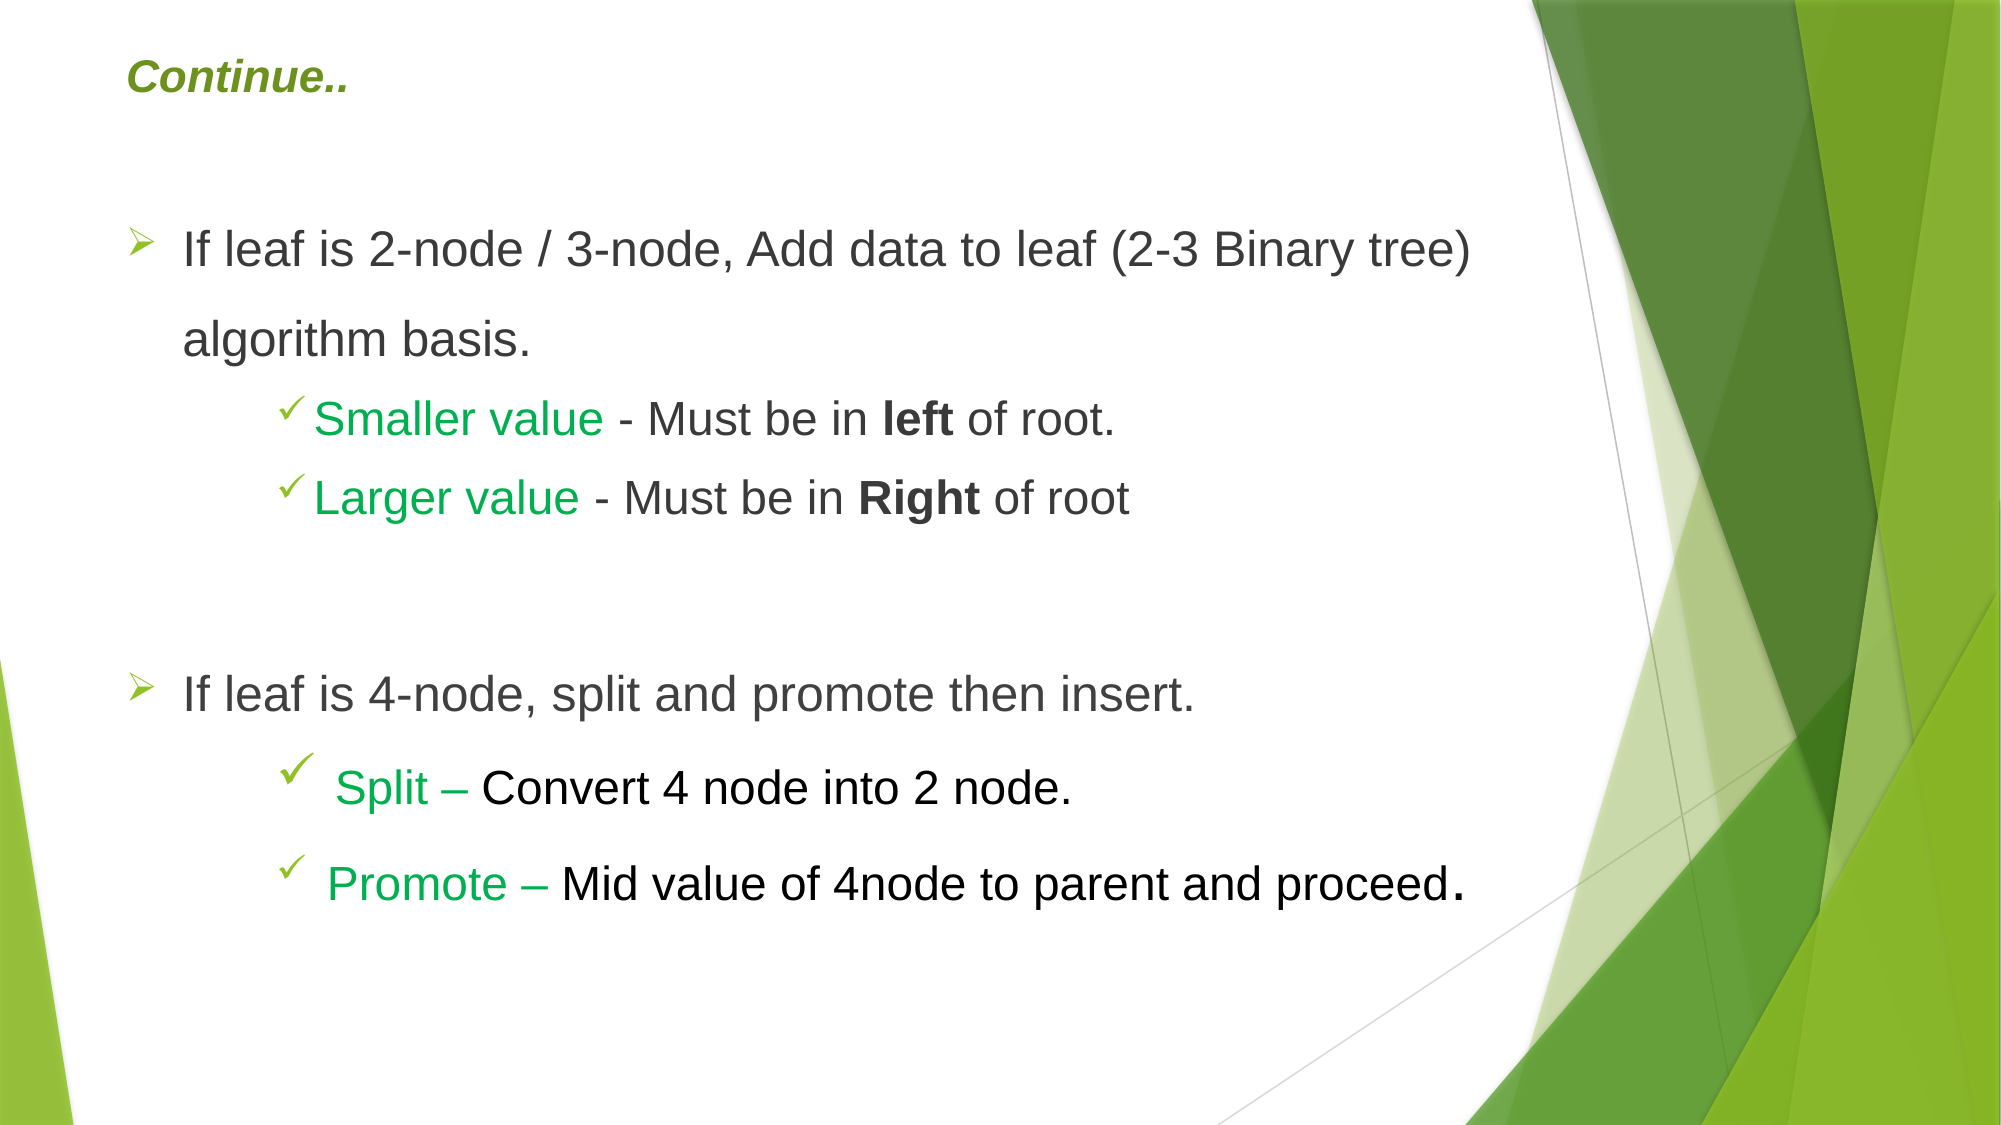

# Continue..
If leaf is 2-node / 3-node, Add data to leaf (2-3 Binary tree) algorithm basis.
Smaller value - Must be in left of root.
Larger value - Must be in Right of root

If leaf is 4-node, split and promote then insert.
 Split – Convert 4 node into 2 node.
 Promote – Mid value of 4node to parent and proceed.